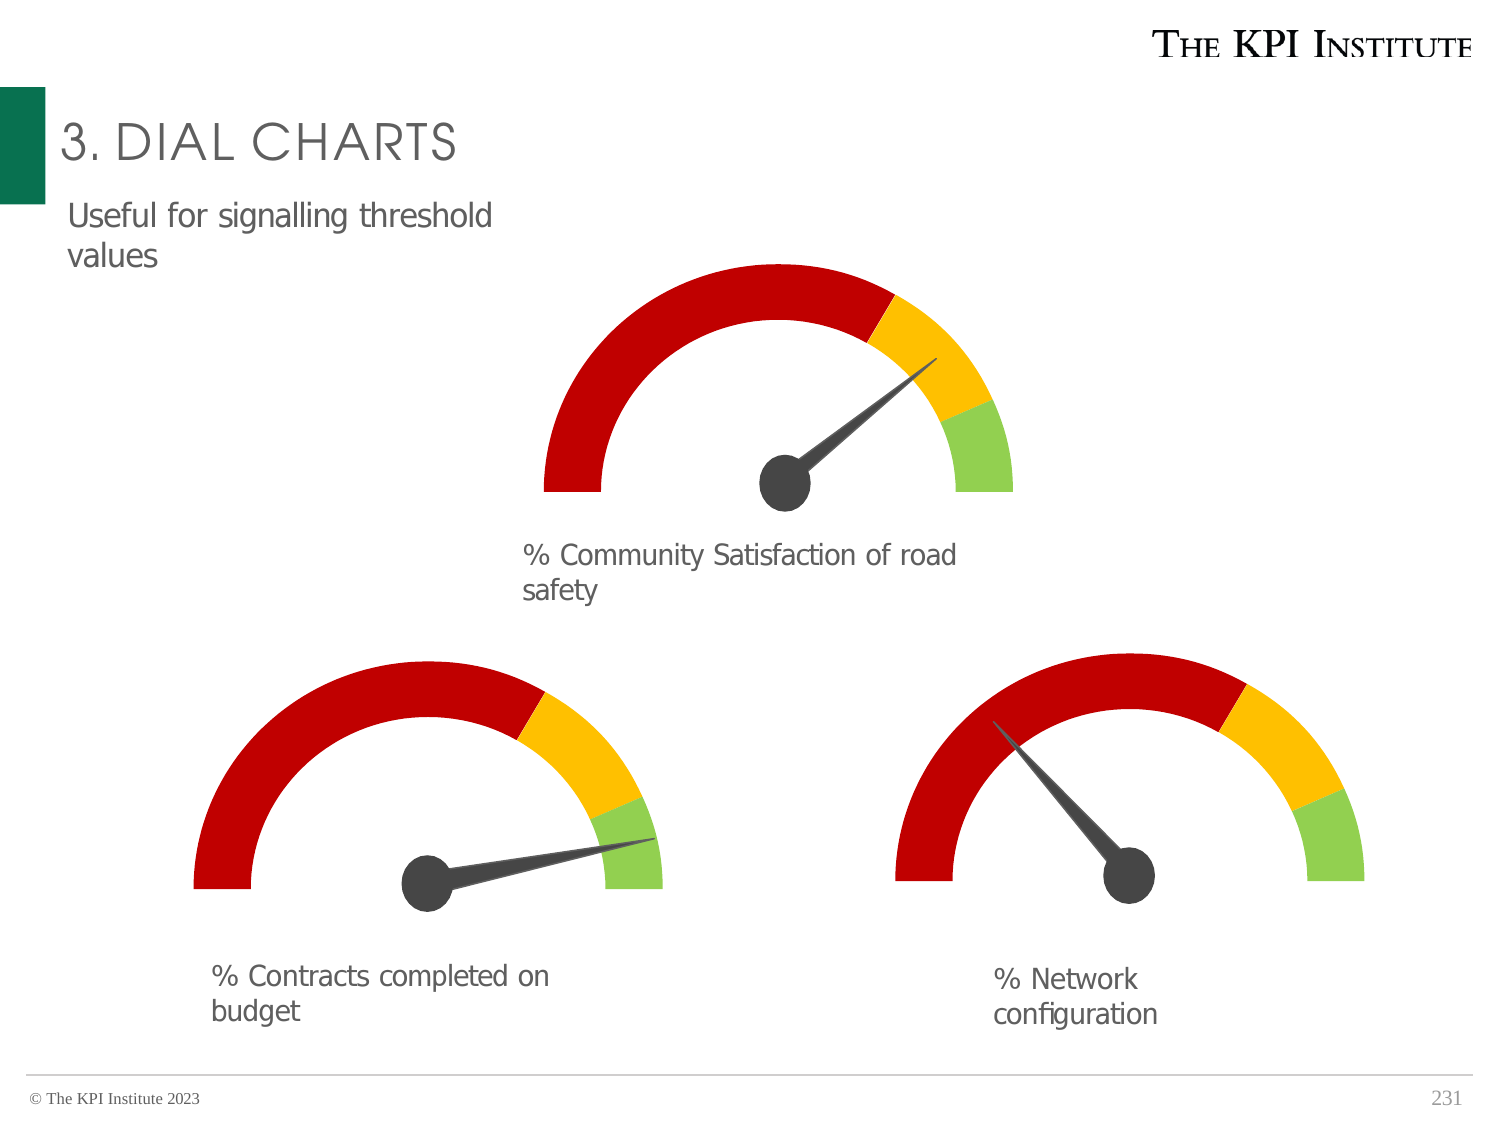

# 3. DIAL CHARTS
Useful for signalling threshold values

% Community Satisfaction of road safety

% Contracts completed on budget
% Network configuration
231
© The KPI Institute 2023